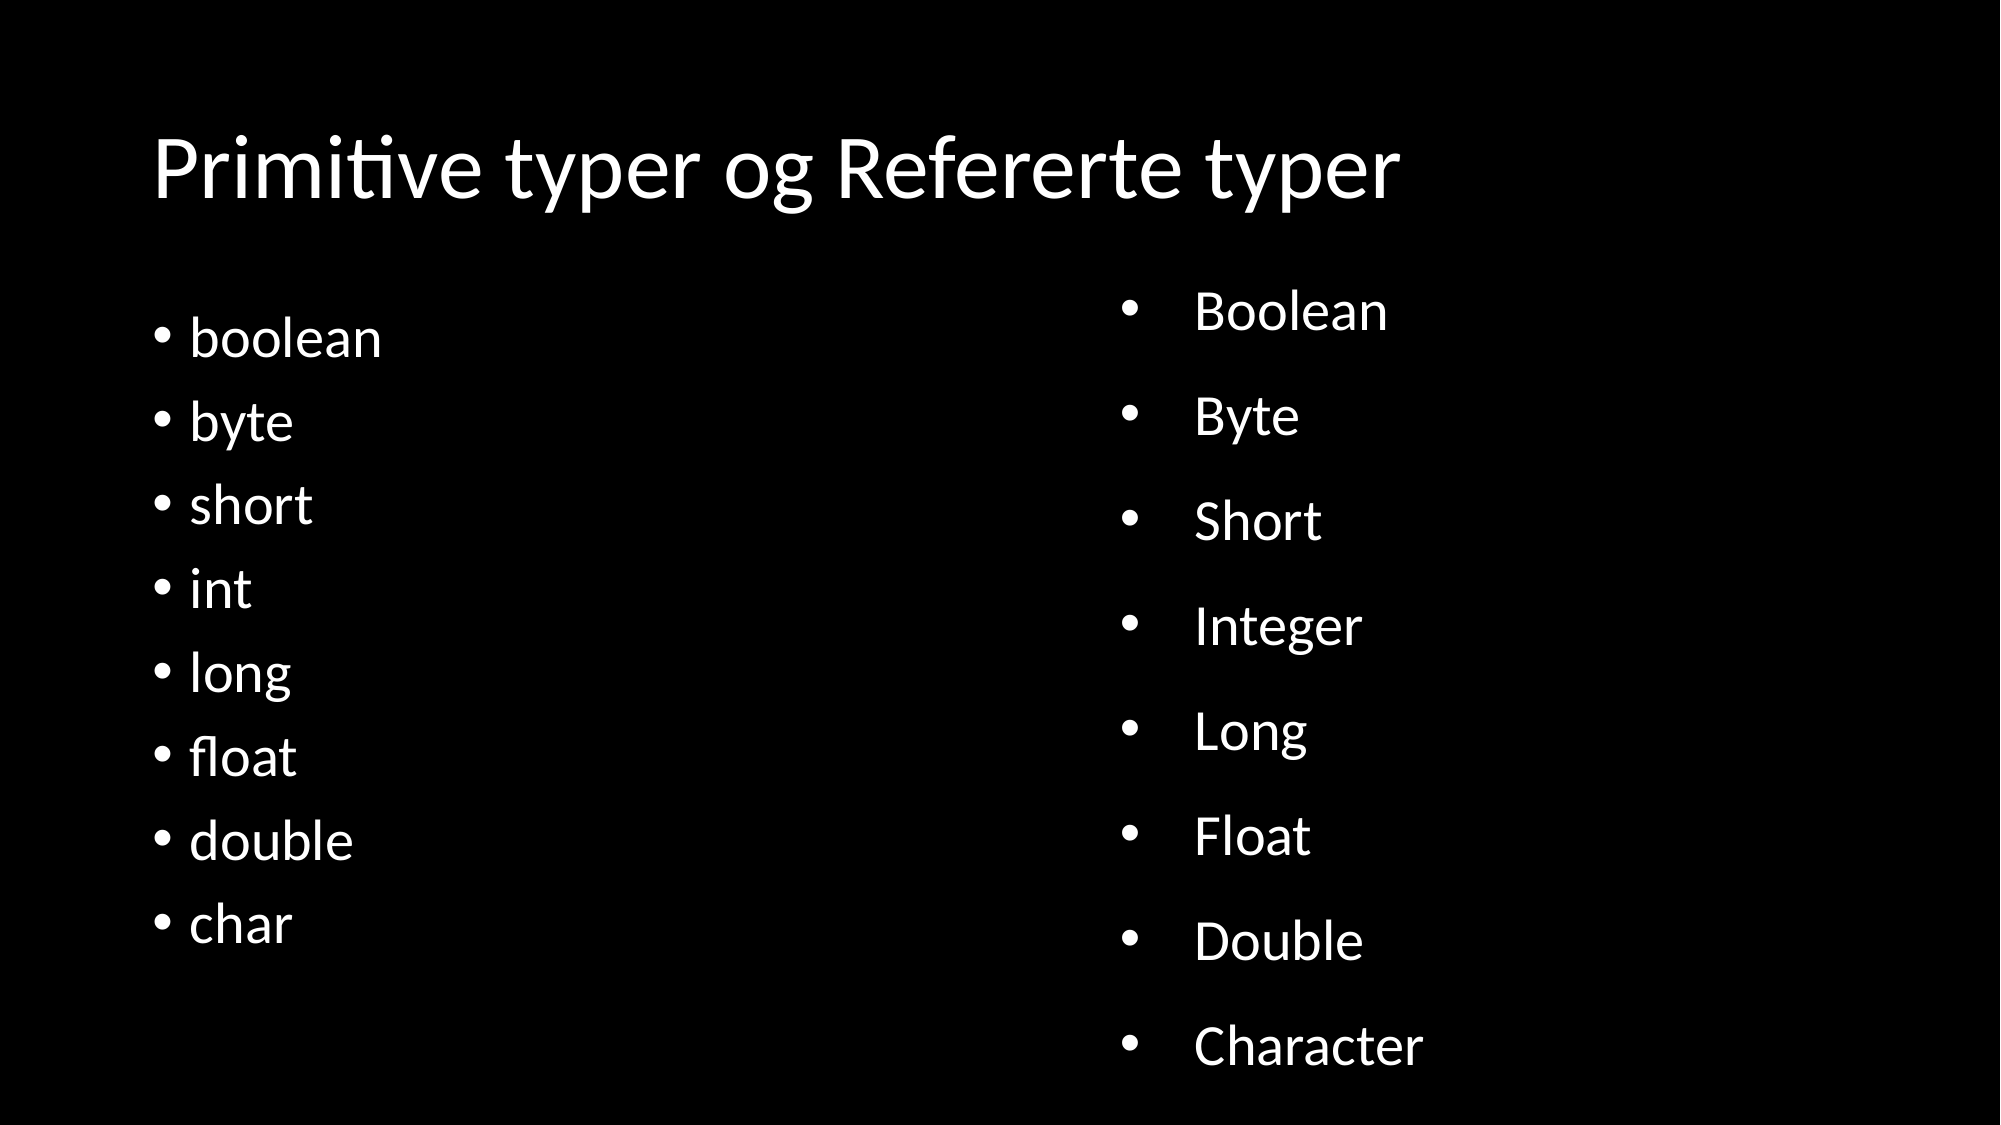

# Primitive typer og Refererte typer
Boolean
Byte
Short
Integer
Long
Float
Double
Character
boolean
byte
short
int
long
float
double
char